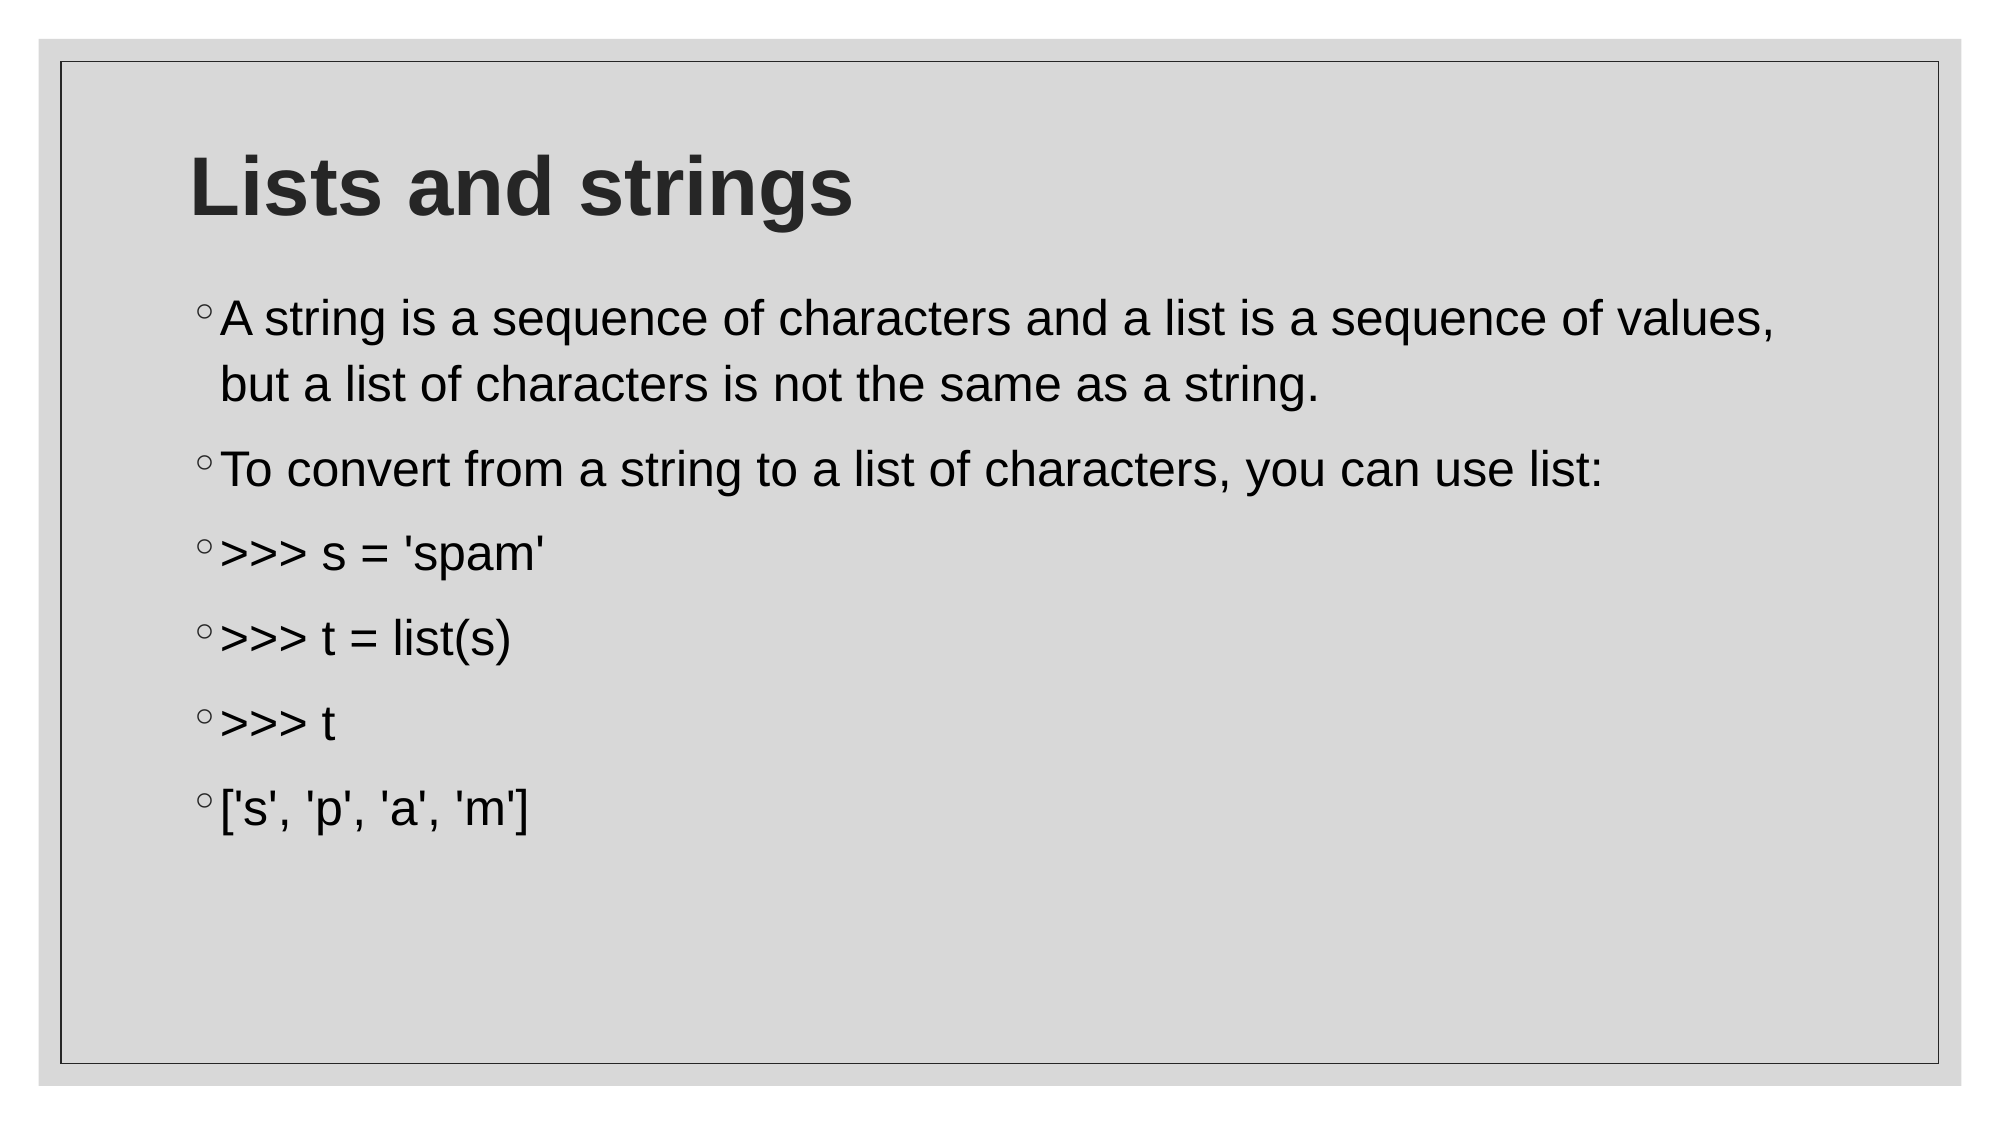

# Lists and strings
A string is a sequence of characters and a list is a sequence of values, but a list of characters is not the same as a string.
To convert from a string to a list of characters, you can use list:
>>> s = 'spam'
>>> t = list(s)
>>> t
['s', 'p', 'a', 'm']